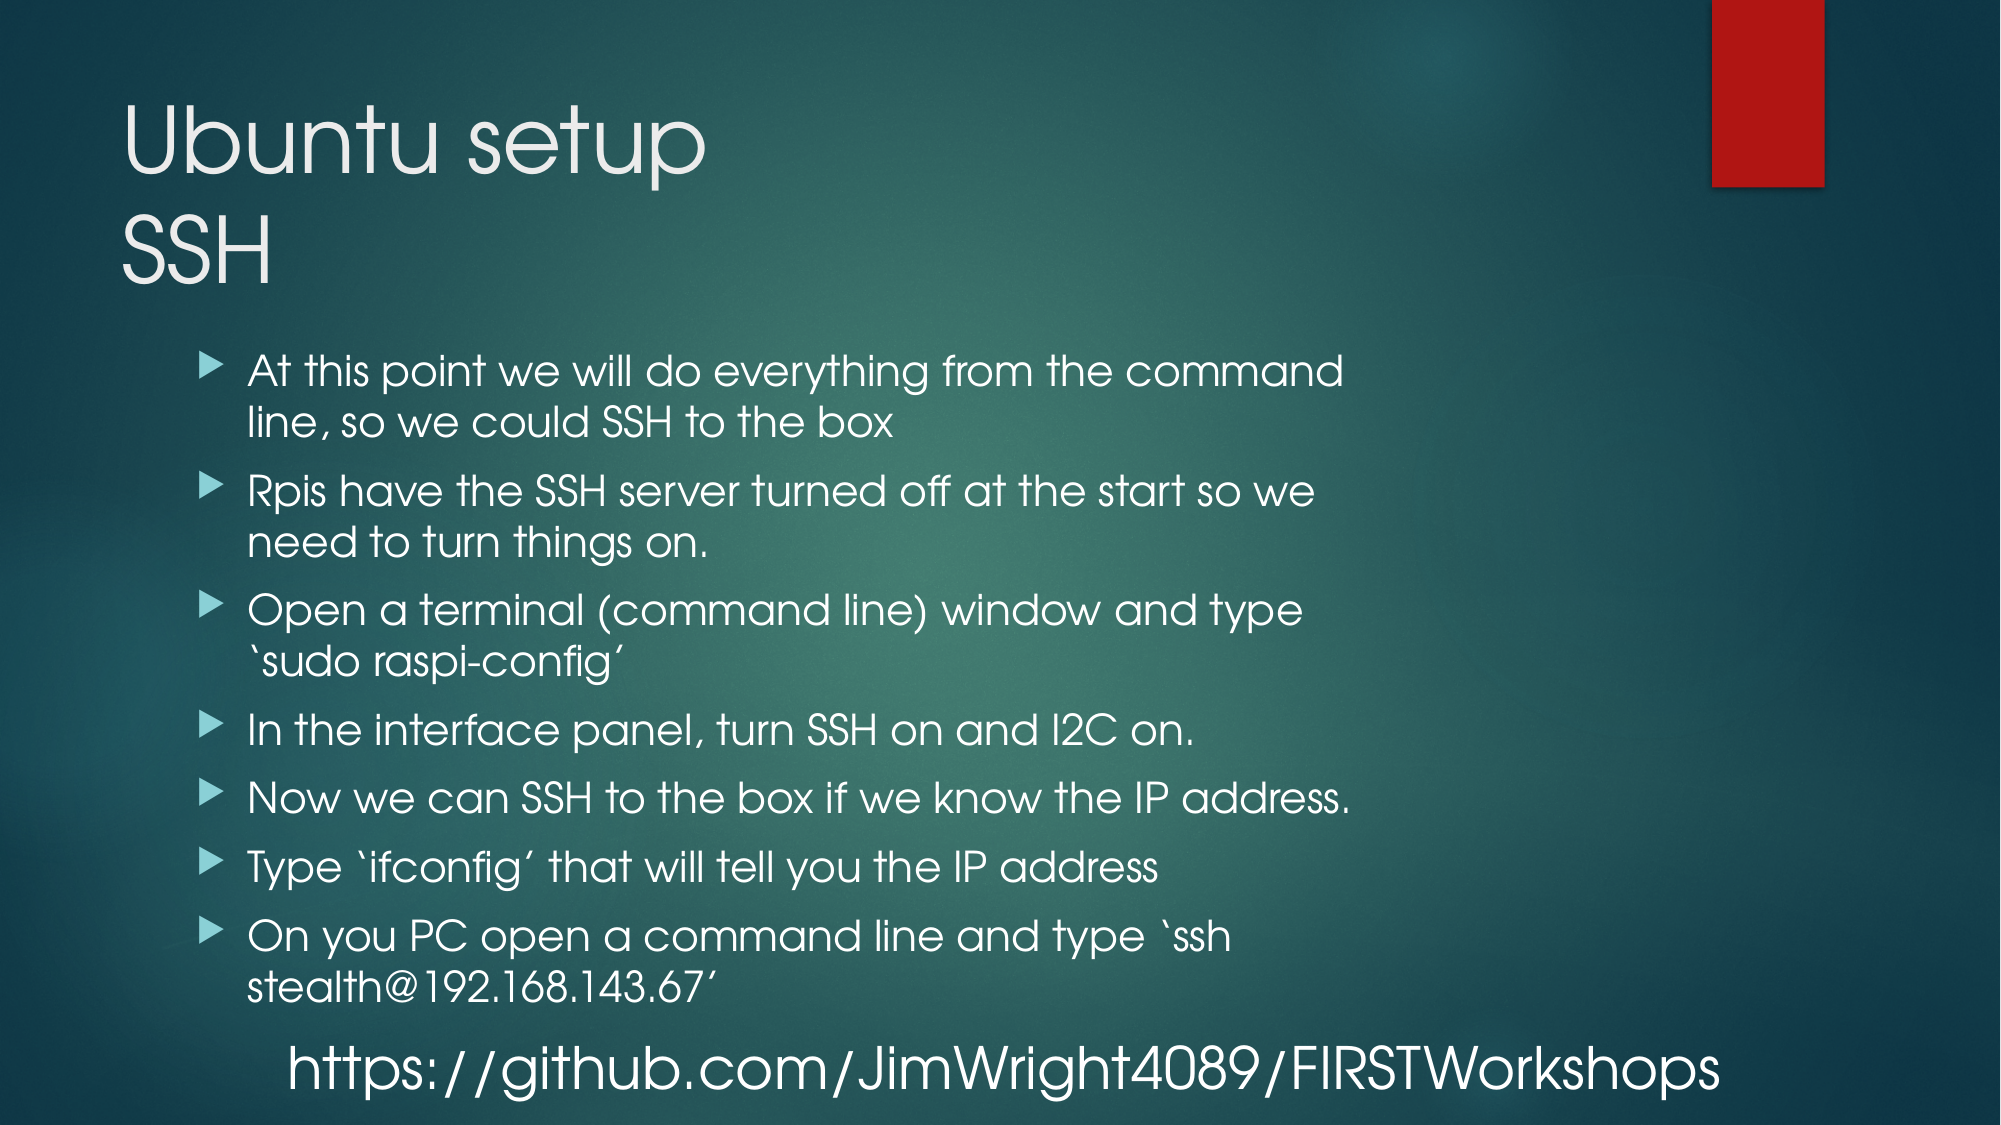

# Ubuntu setup SSH
At this point we will do everything from the command line, so we could SSH to the box
Rpis have the SSH server turned off at the start so we need to turn things on.
Open a terminal (command line) window and type ‘sudo raspi-config’
In the interface panel, turn SSH on and I2C on.
Now we can SSH to the box if we know the IP address.
Type ‘ifconfig’ that will tell you the IP address
On you PC open a command line and type ‘ssh stealth@192.168.143.67’

https://github.com/JimWright4089/FIRSTWorkshops